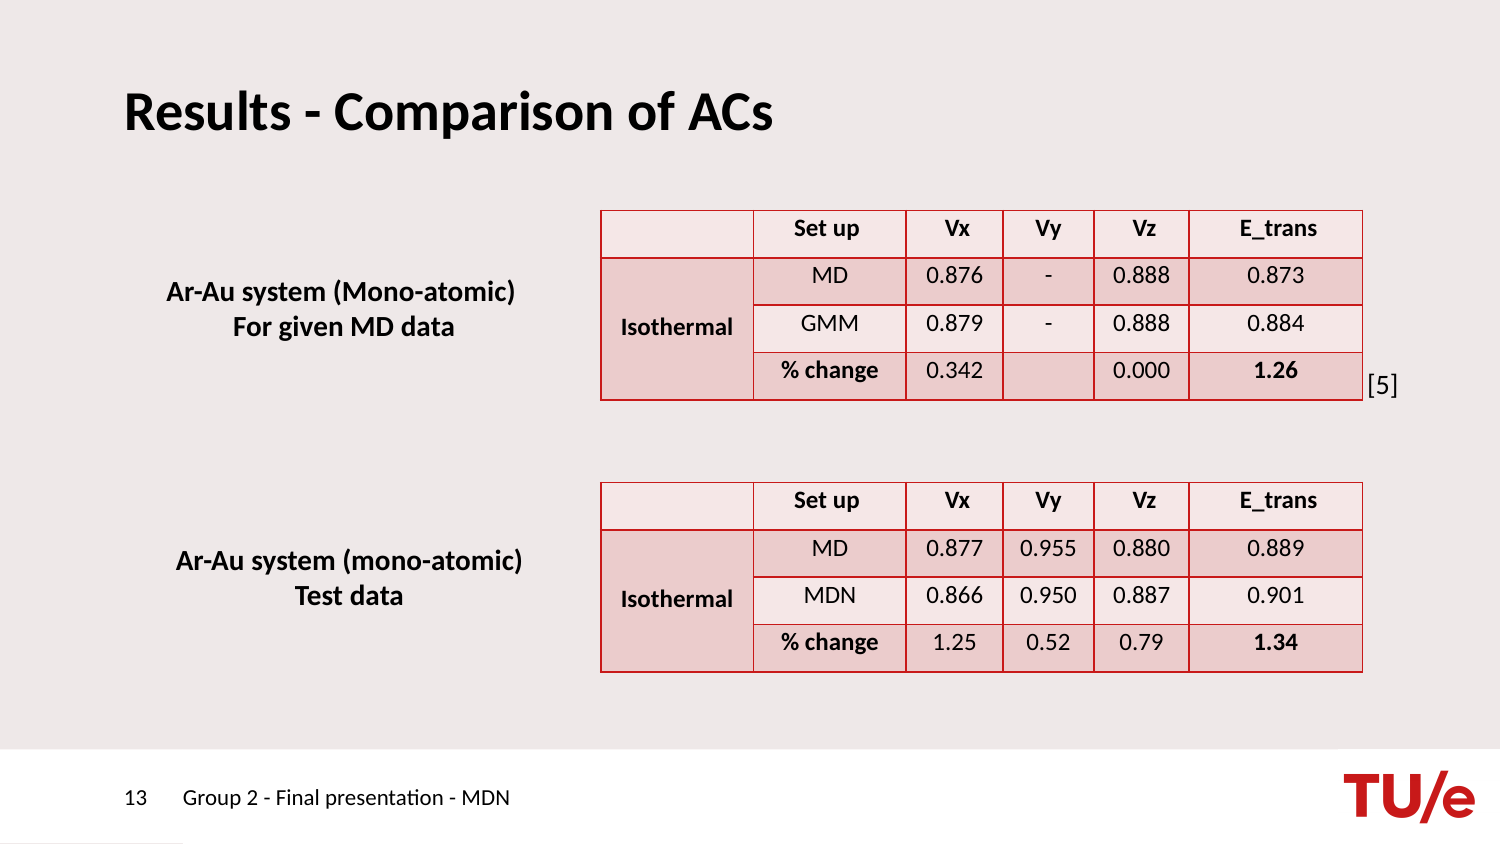

# Results - Comparison of ACs
|  | Set up | Vx | Vy | Vz | E\_trans |
| --- | --- | --- | --- | --- | --- |
| Isothermal | MD | 0.876 | - | 0.888 | 0.873 |
|  | GMM | 0.879 | - | 0.888 | 0.884 |
|  | % change | 0.342 |  | 0.000 | 1.26 |
Ar-Au system (Mono-atomic)
For given MD data
[5]
|  | Set up | Vx | Vy | Vz | E\_trans |
| --- | --- | --- | --- | --- | --- |
| Isothermal | MD | 0.877 | 0.955 | 0.880 | 0.889 |
|  | MDN | 0.866 | 0.950 | 0.887 | 0.901 |
|  | % change | 1.25 | 0.52 | 0.79 | 1.34 |
Ar-Au system (mono-atomic)
Test data
13
Group 2 - Final presentation - MDN